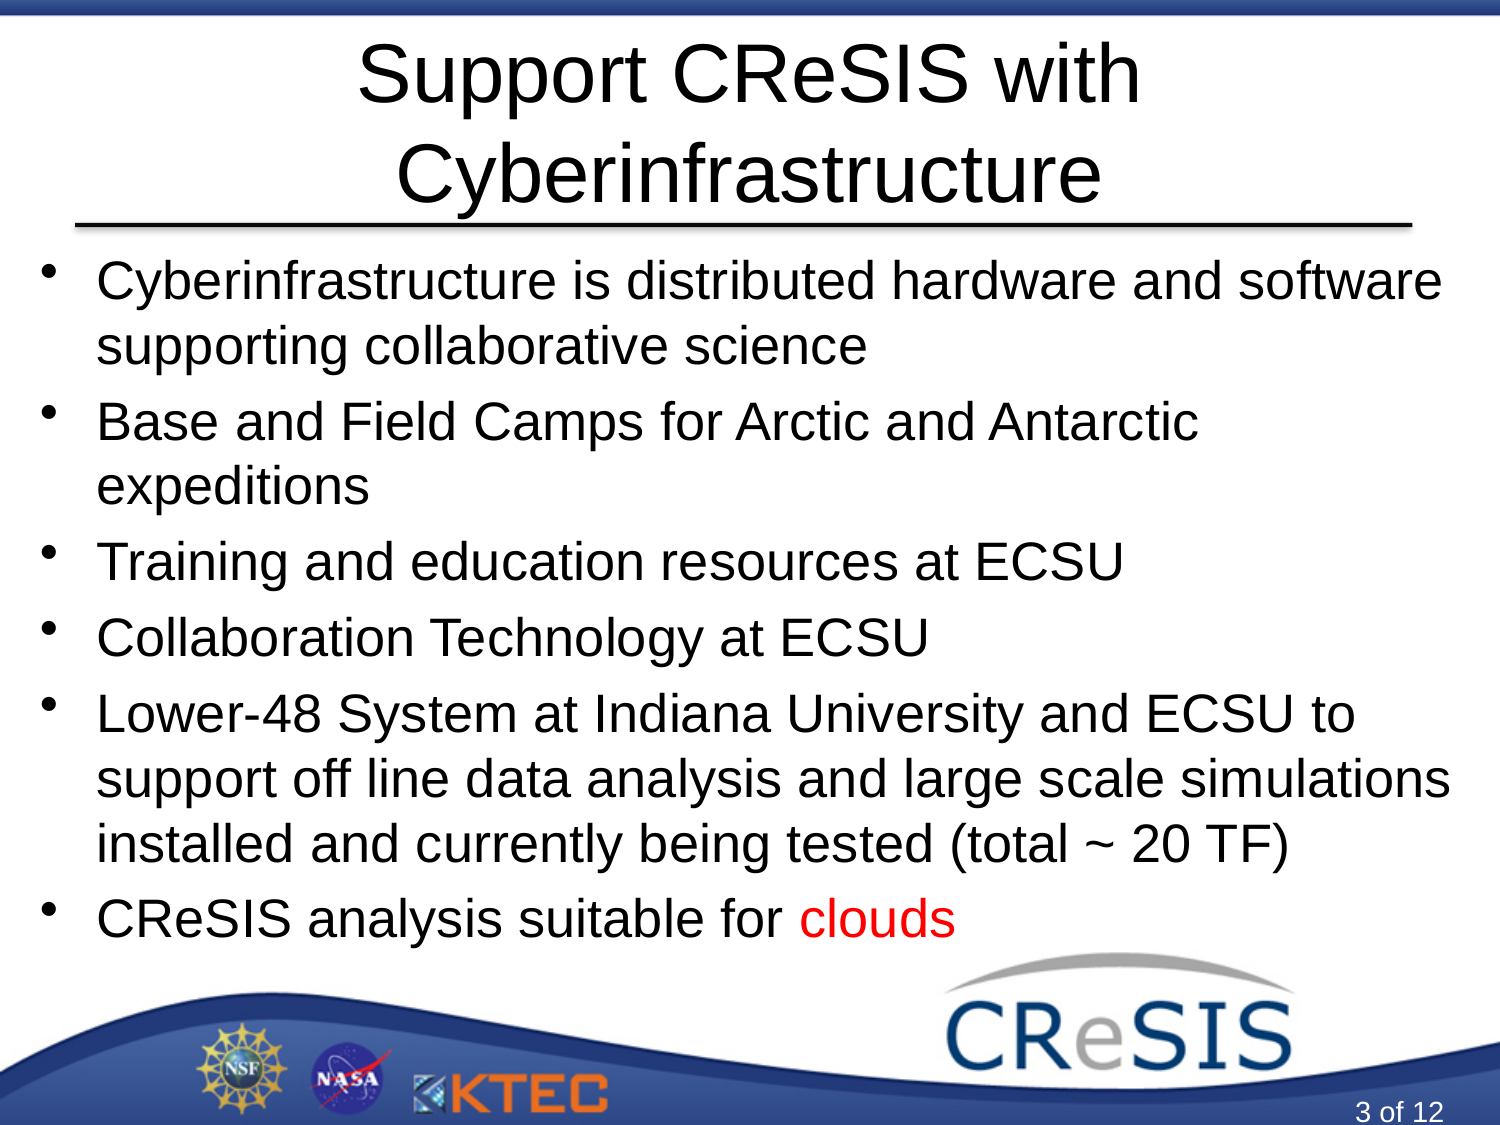

# Support CReSIS with Cyberinfrastructure
Cyberinfrastructure is distributed hardware and software supporting collaborative science
Base and Field Camps for Arctic and Antarctic expeditions
Training and education resources at ECSU
Collaboration Technology at ECSU
Lower-48 System at Indiana University and ECSU to support off line data analysis and large scale simulations installed and currently being tested (total ~ 20 TF)
CReSIS analysis suitable for clouds
3 of 12